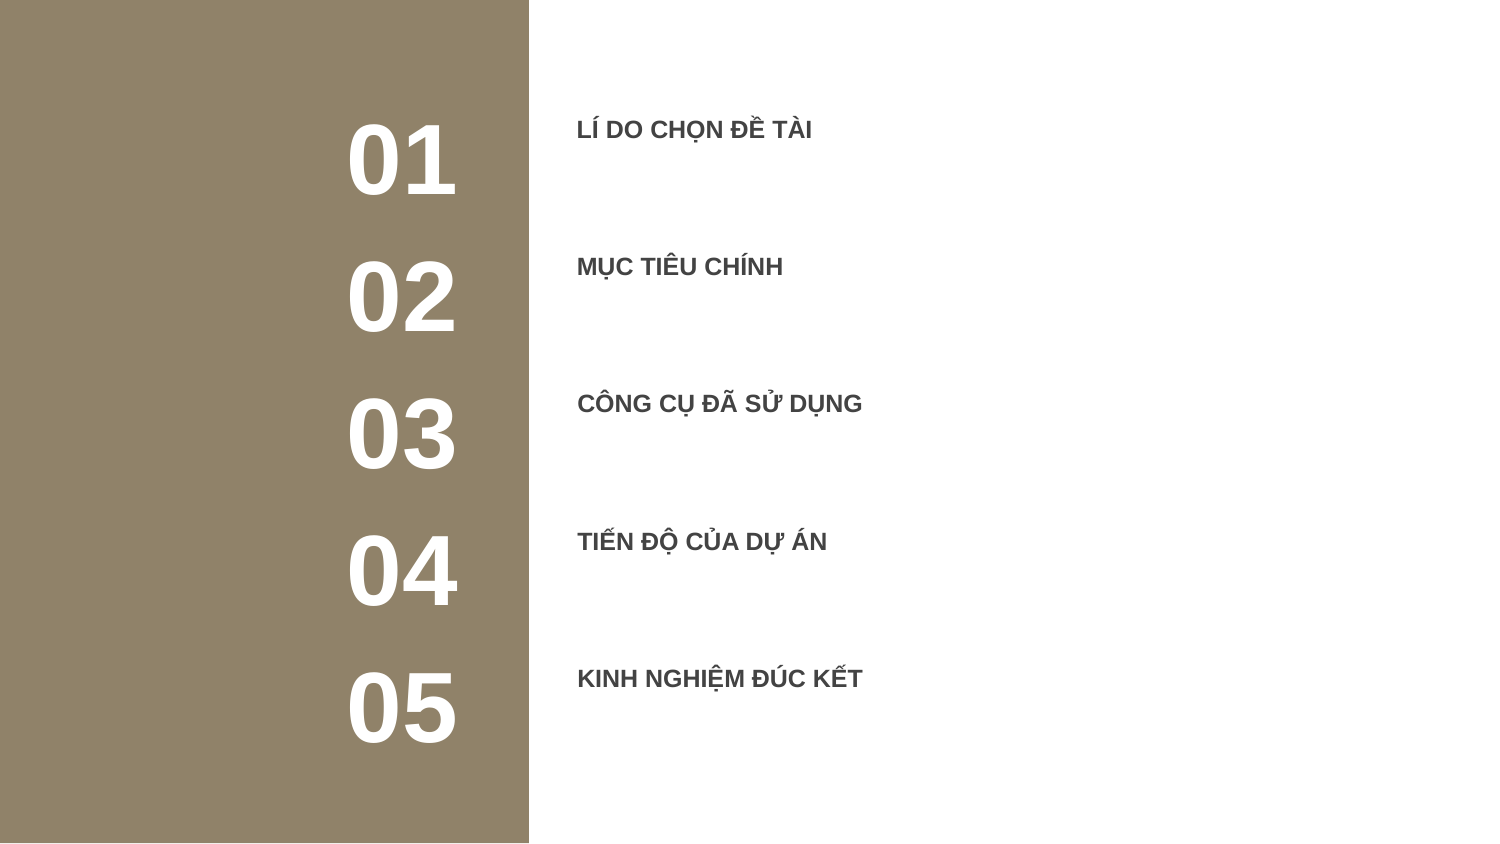

# LÍ DO CHỌN ĐỀ TÀI
01

MỤC TIÊU CHÍNH
02
CÔNG CỤ ĐÃ SỬ DỤNG
03
TIẾN ĐỘ CỦA DỰ ÁN
04
KINH NGHIỆM ĐÚC KẾT
05